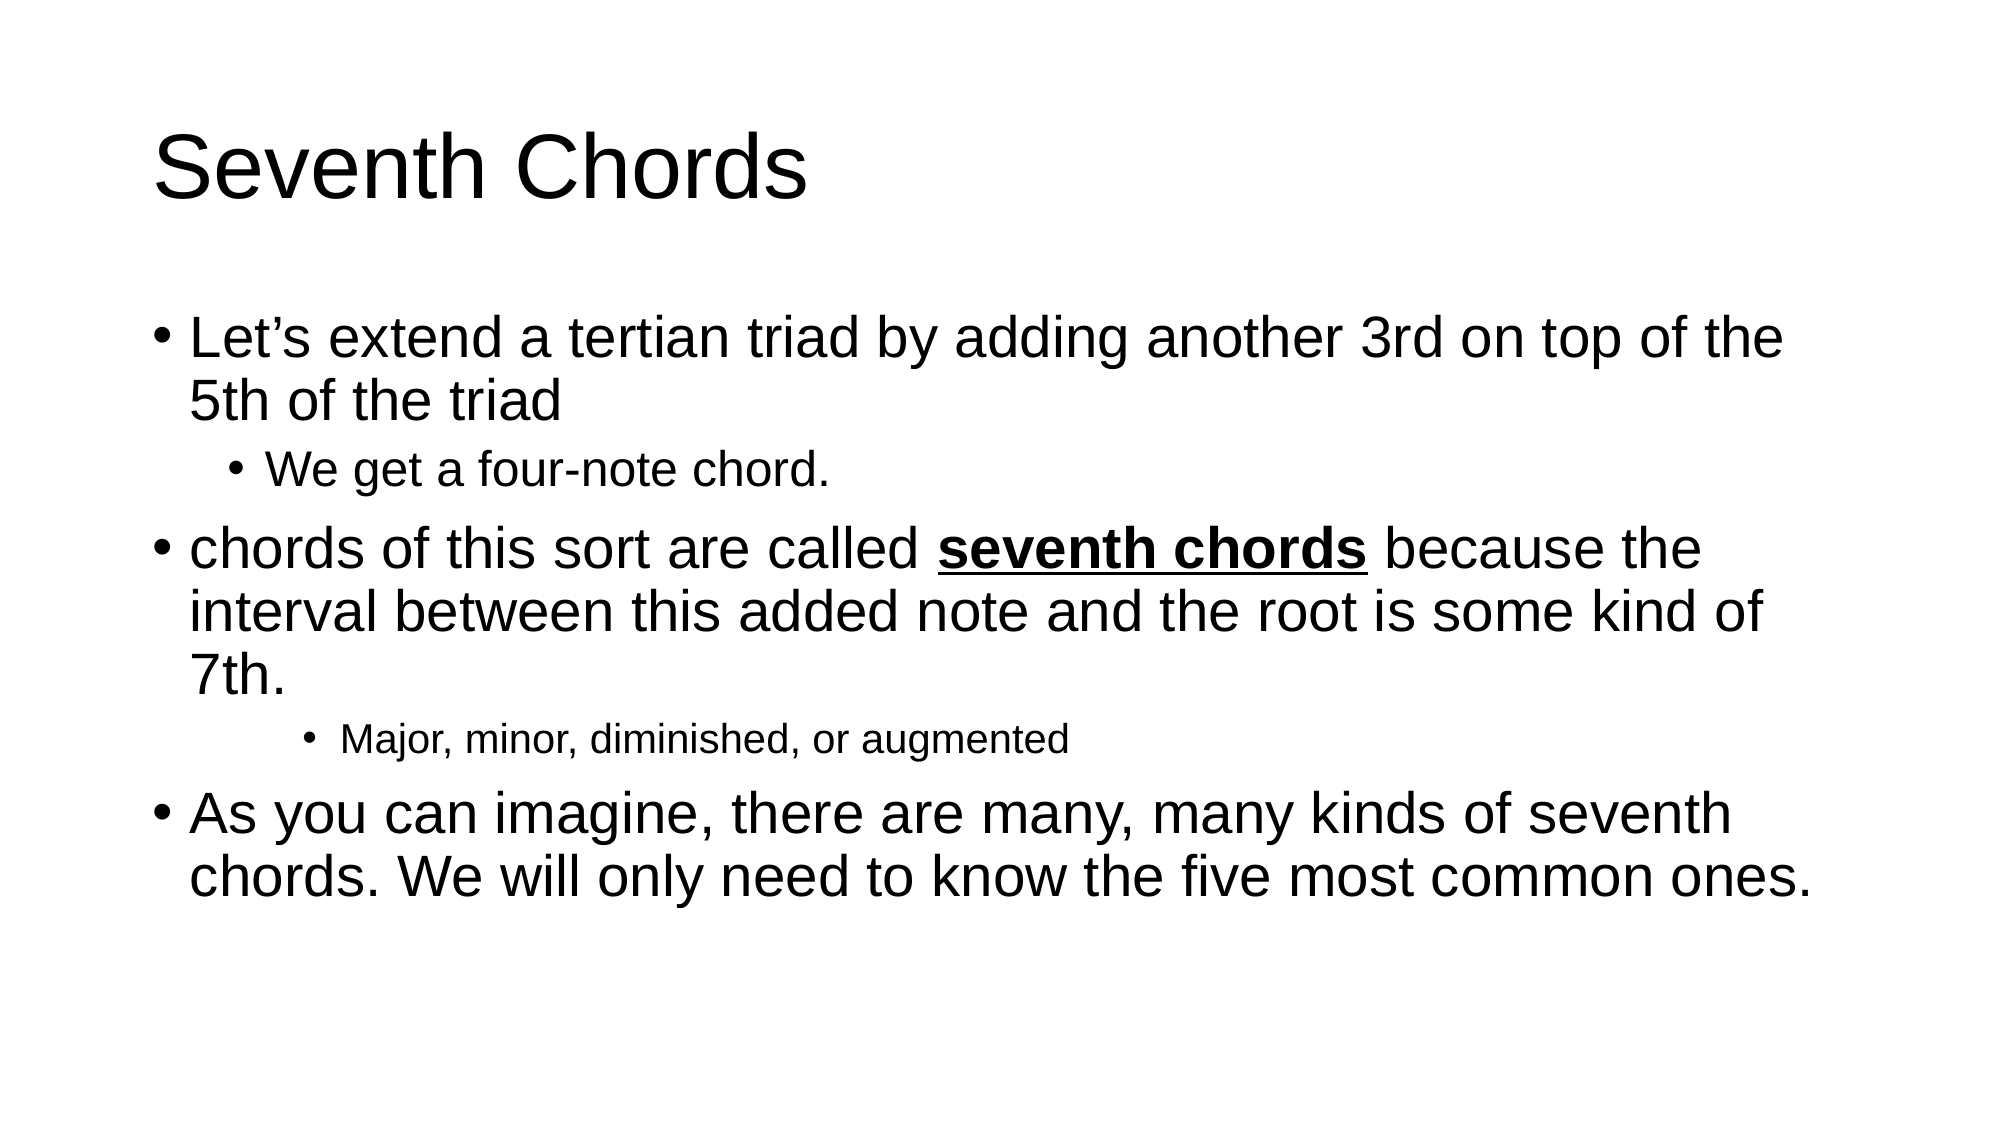

# Seventh Chords
Let’s extend a tertian triad by adding another 3rd on top of the 5th of the triad
We get a four-note chord.
chords of this sort are called seventh chords because the interval between this added note and the root is some kind of 7th.
Major, minor, diminished, or augmented
As you can imagine, there are many, many kinds of seventh chords. We will only need to know the five most common ones.